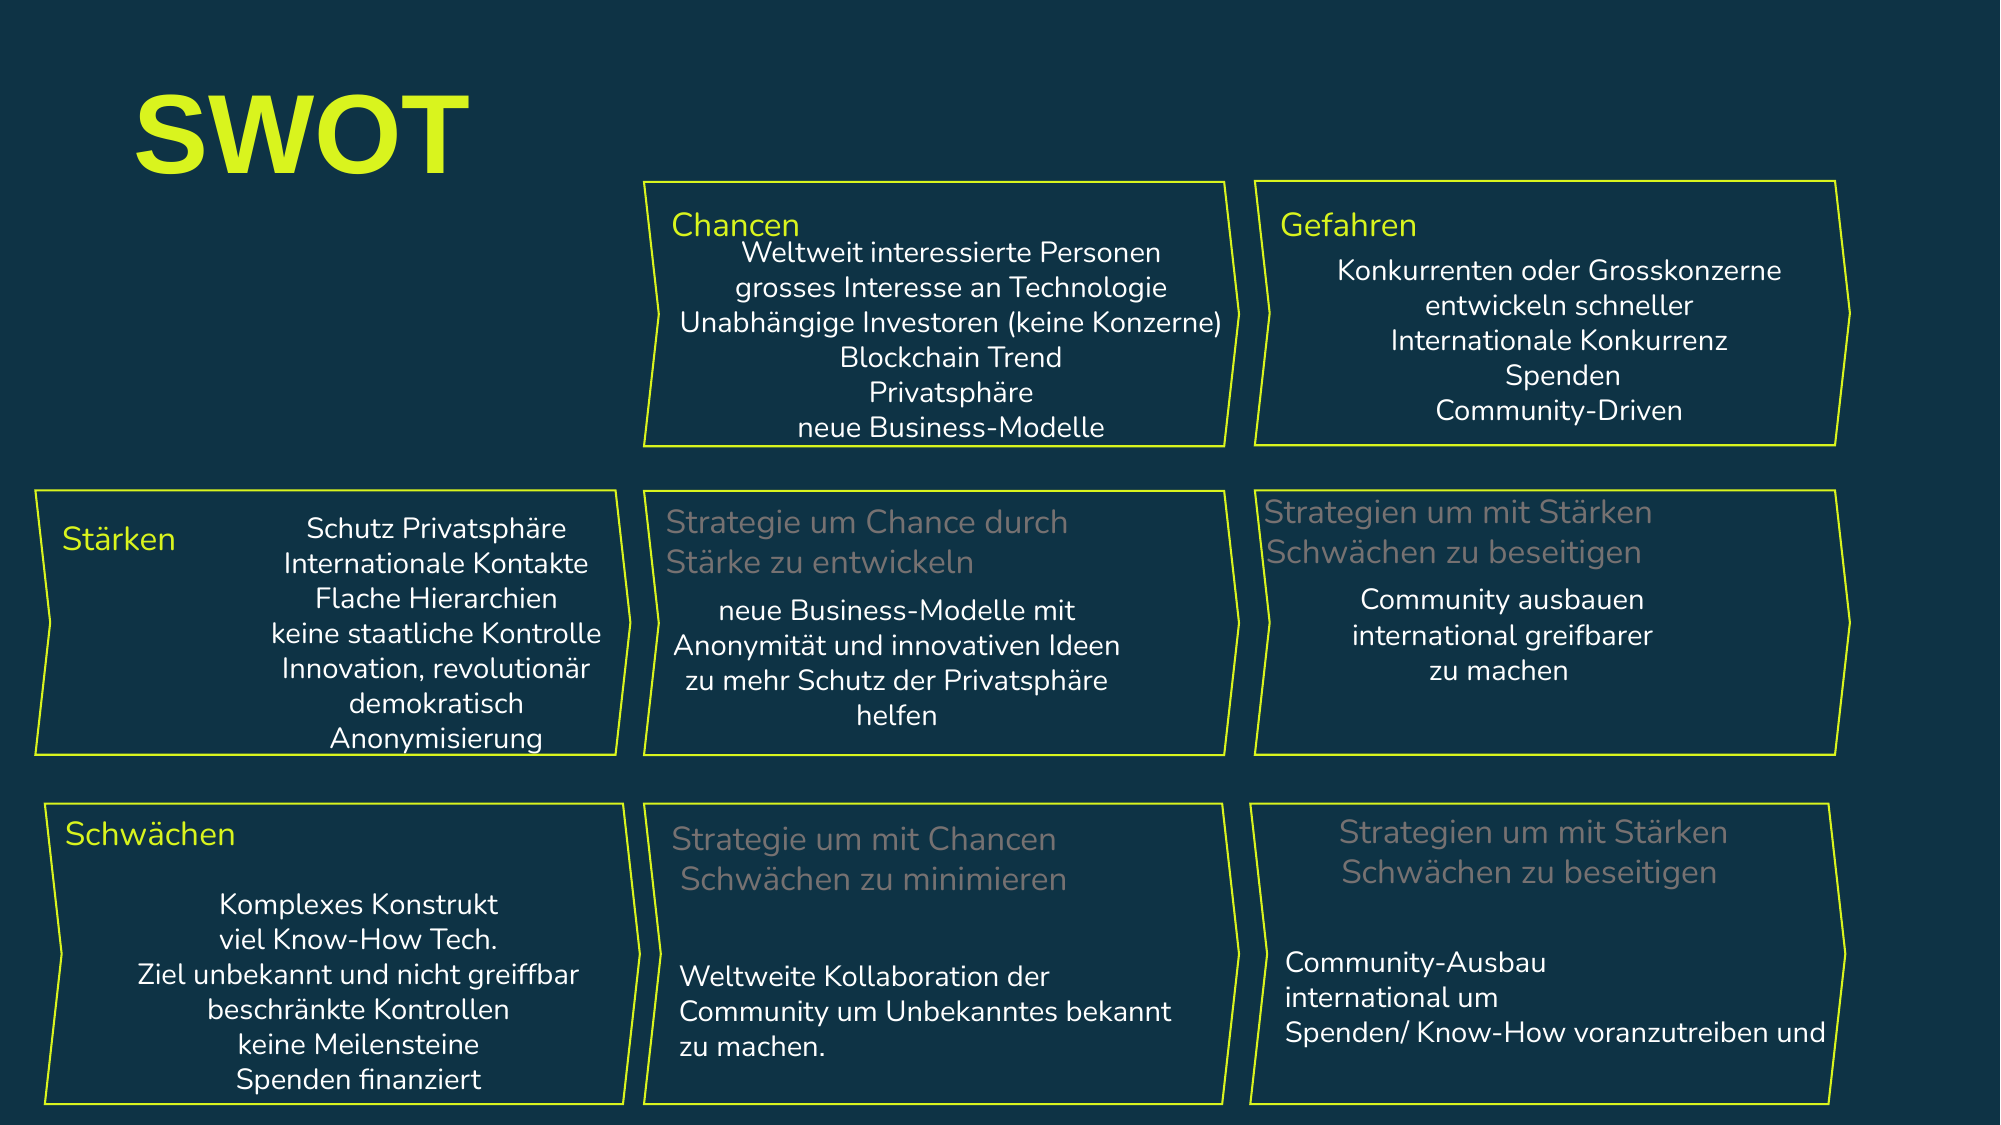

# SWOT

Chancen
Gefahren
Weltweit interessierte Personen
grosses Interesse an Technologie
Unabhängige Investoren (keine Konzerne)
Blockchain Trend
Privatsphäre
neue Business-Modelle

Konkurrenten oder Grosskonzerne
entwickeln schneller
Internationale Konkurrenz
Spenden
Community-Driven

Strategien um mit Stärken Schwächen zu beseitigen

Strategie um Chance durch
Stärke zu entwickeln
Schutz Privatsphäre
Internationale Kontakte
Flache Hierarchien
keine staatliche Kontrolle
Innovation, revolutionär
demokratisch
Anonymisierung

Stärken
Community ausbauen international greifbarer zu machen

neue Business-Modelle mit Anonymität und innovativen Ideen zu mehr Schutz der Privatsphäre helfen

Strategien um mit Stärken Schwächen zu beseitigen

Schwächen
Strategie um mit Chancen
 Schwächen zu minimieren
Komplexes Konstrukt
viel Know-How Tech.
Ziel unbekannt und nicht greiffbar
beschränkte Kontrollen
keine Meilensteine
Spenden finanziert

Community-Ausbau
international um
Spenden/ Know-How voranzutreiben und
Weltweite Kollaboration der Community um Unbekanntes bekannt zu machen.